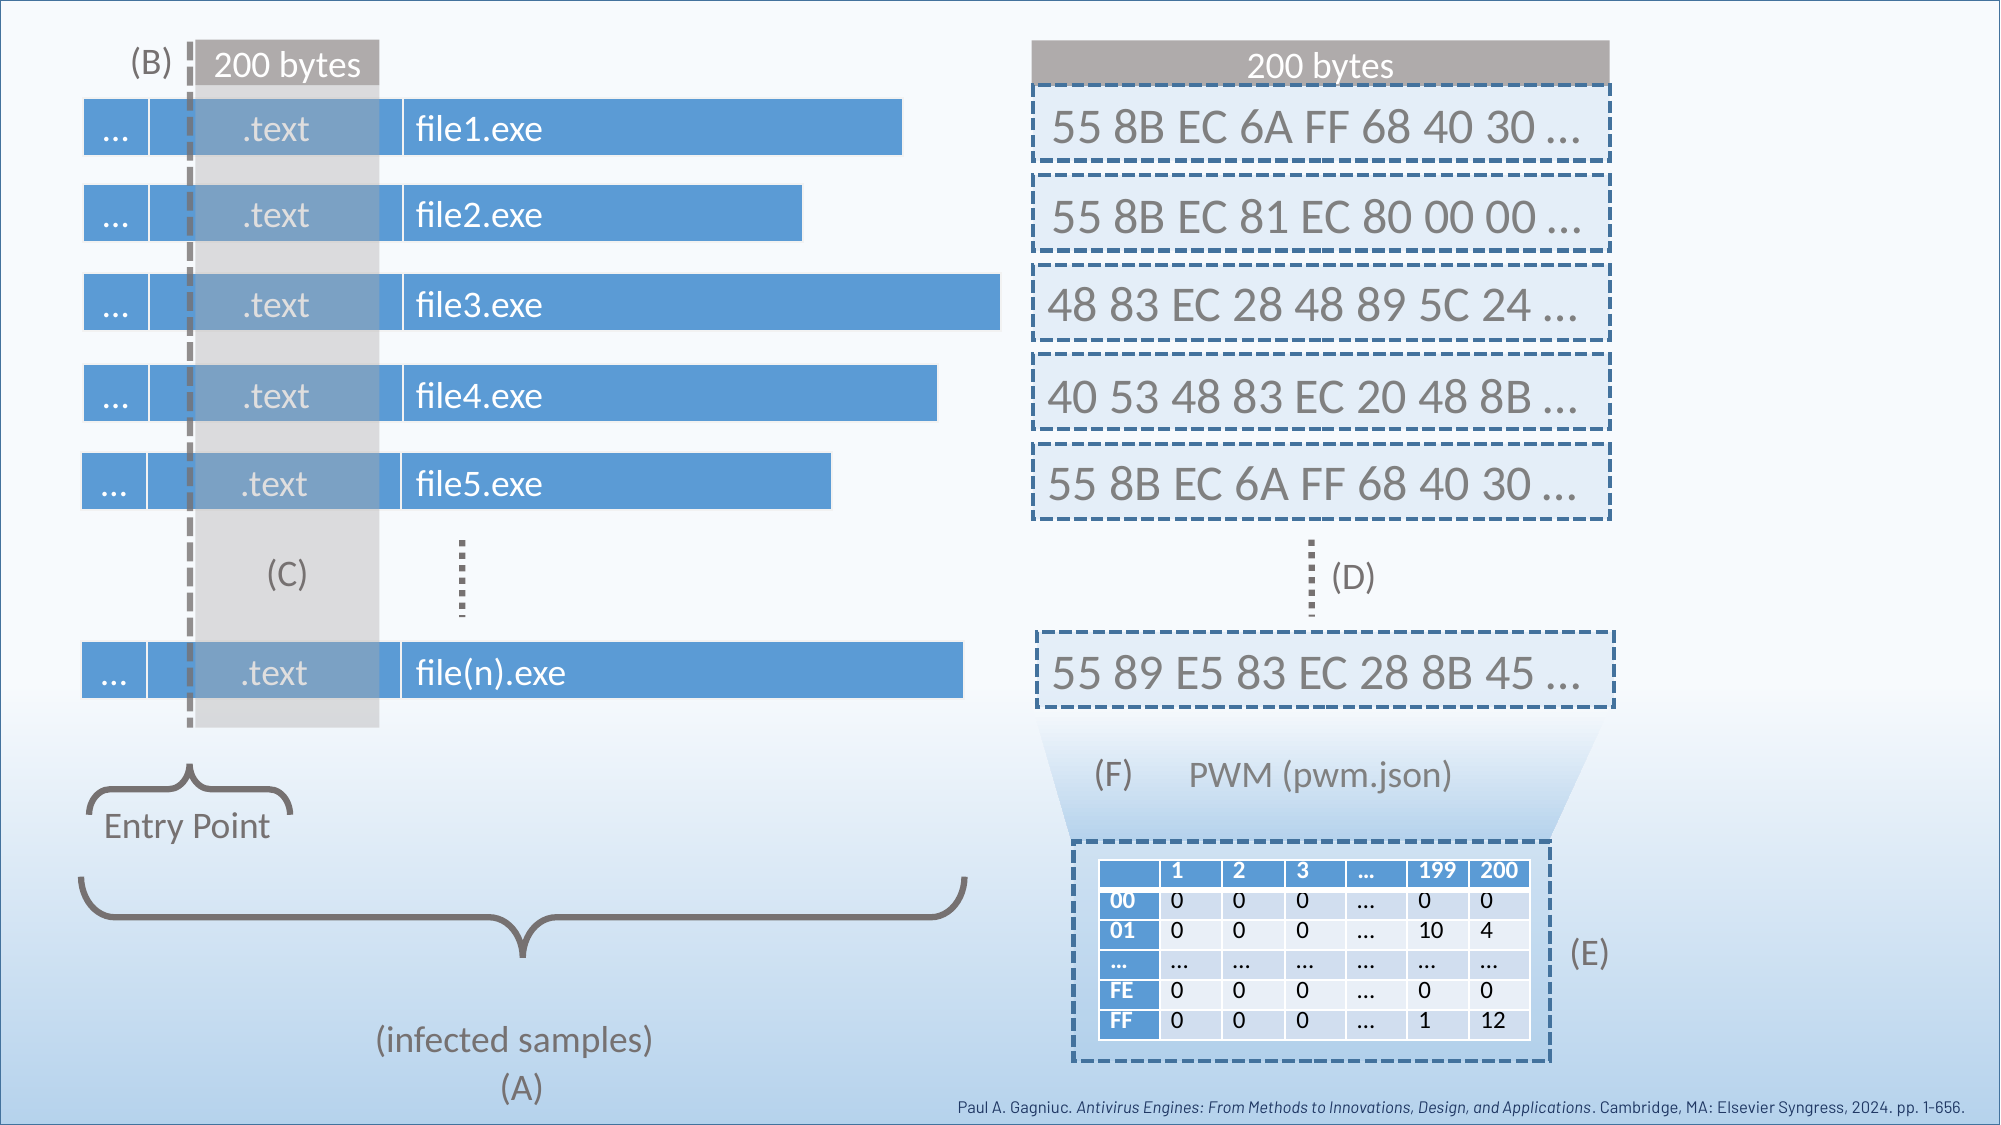

(B)
200 bytes
200 bytes

55 8B EC 6A FF 68 40 30 …
…
.text
file1.exe

55 8B EC 81 EC 80 00 00 …
…
.text
file2.exe
48 83 EC 28 48 89 5C 24 …

…
.text
file3.exe

40 53 48 83 EC 20 48 8B …
…
.text
file4.exe
55 8B EC 6A FF 68 40 30 …

…
.text
file5.exe

(C)
(D)

55 89 E5 83 EC 28 8B 45 …
…
.text
file(n).exe

PWM (pwm.json)
(F)
Entry Point

|  | 1 | 2 | 3 | … | 199 | 200 |
| --- | --- | --- | --- | --- | --- | --- |
| 00 | 0 | 0 | 0 | … | 0 | 0 |
| 01 | 0 | 0 | 0 | … | 10 | 4 |
| … | … | … | … | … | … | … |
| FE | 0 | 0 | 0 | … | 0 | 0 |
| FF | 0 | 0 | 0 | … | 1 | 12 |
(E)
(infected samples)
(A)
Paul A. Gagniuc. Antivirus Engines: From Methods to Innovations, Design, and Applications. Cambridge, MA: Elsevier Syngress, 2024. pp. 1-656.